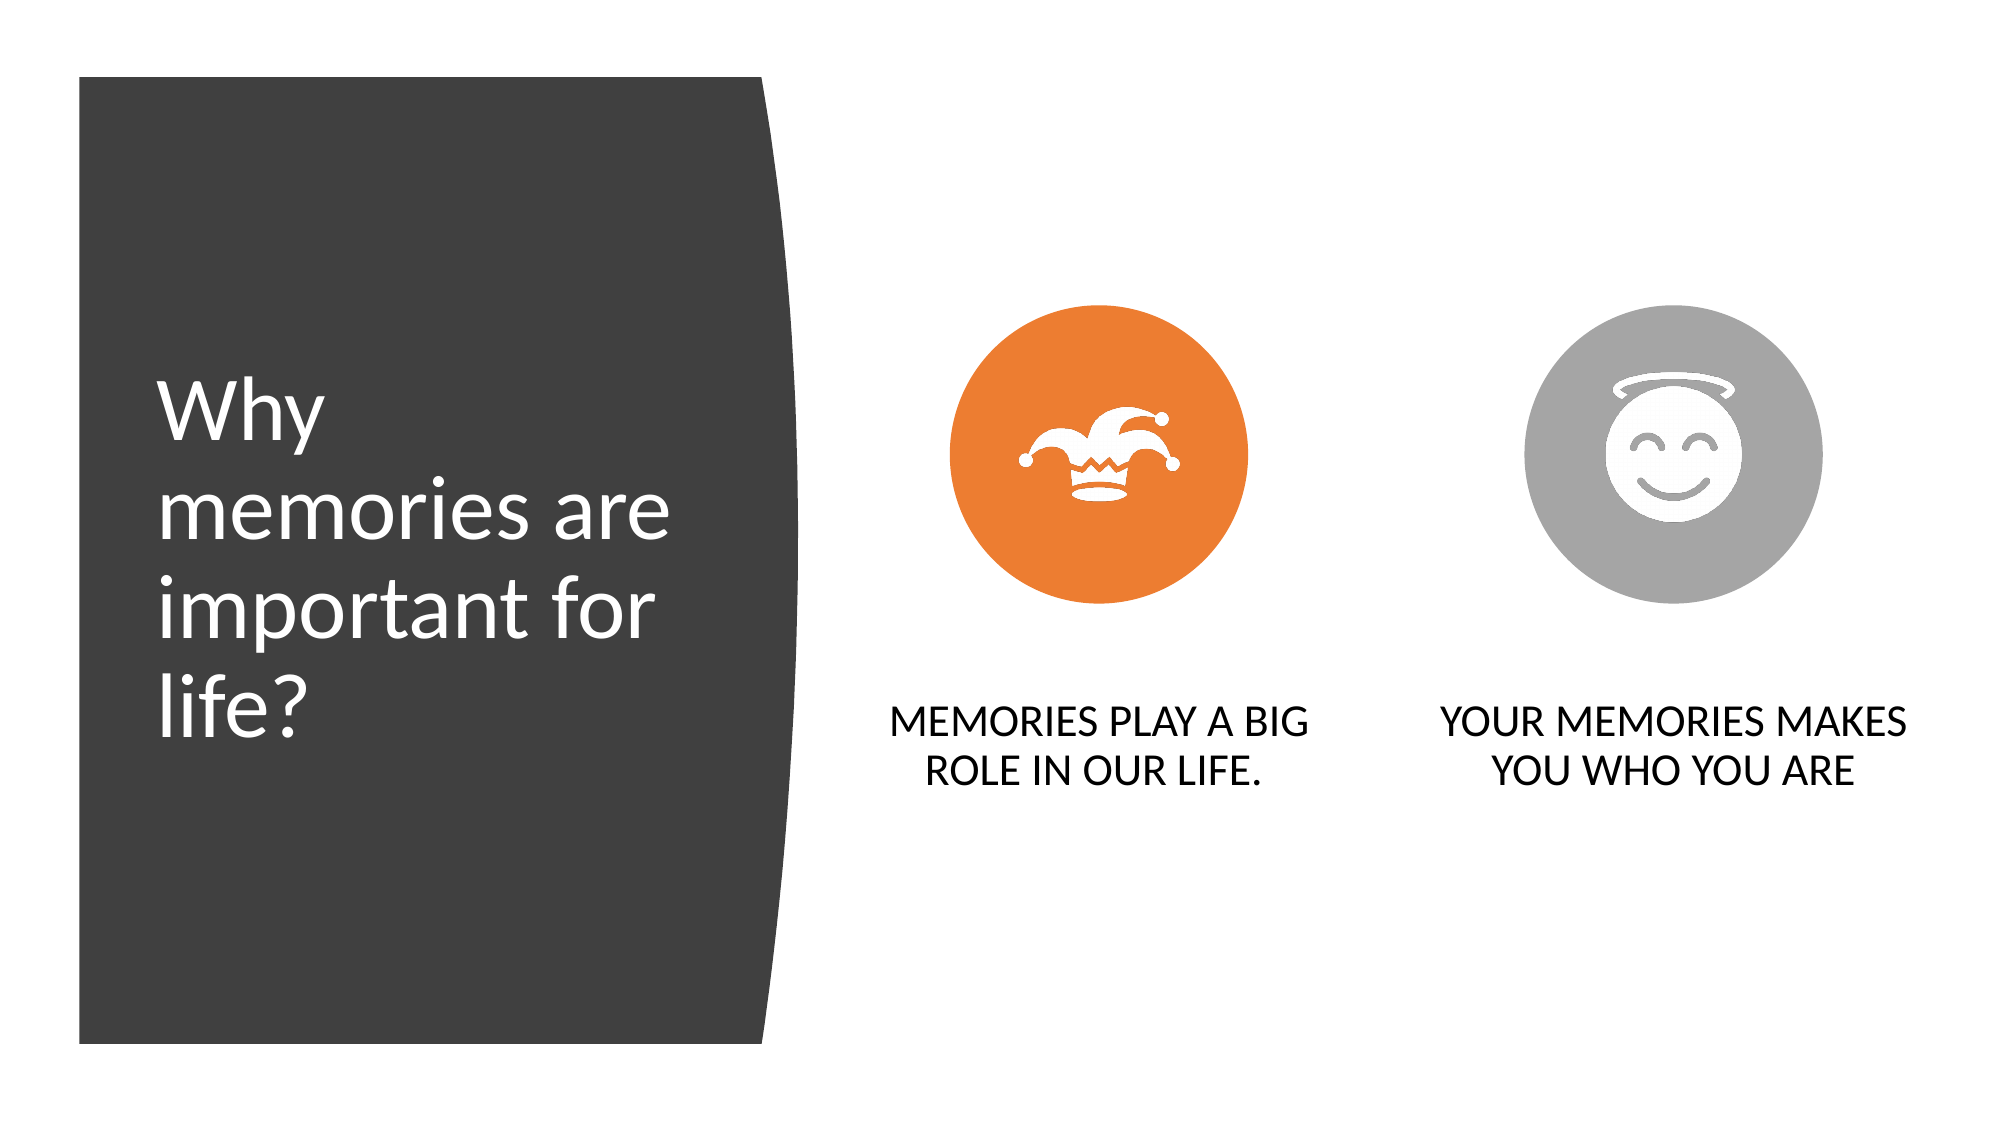

Memories play a big role in our life.
Your memories makes you who you are

# Why memories are important for life?